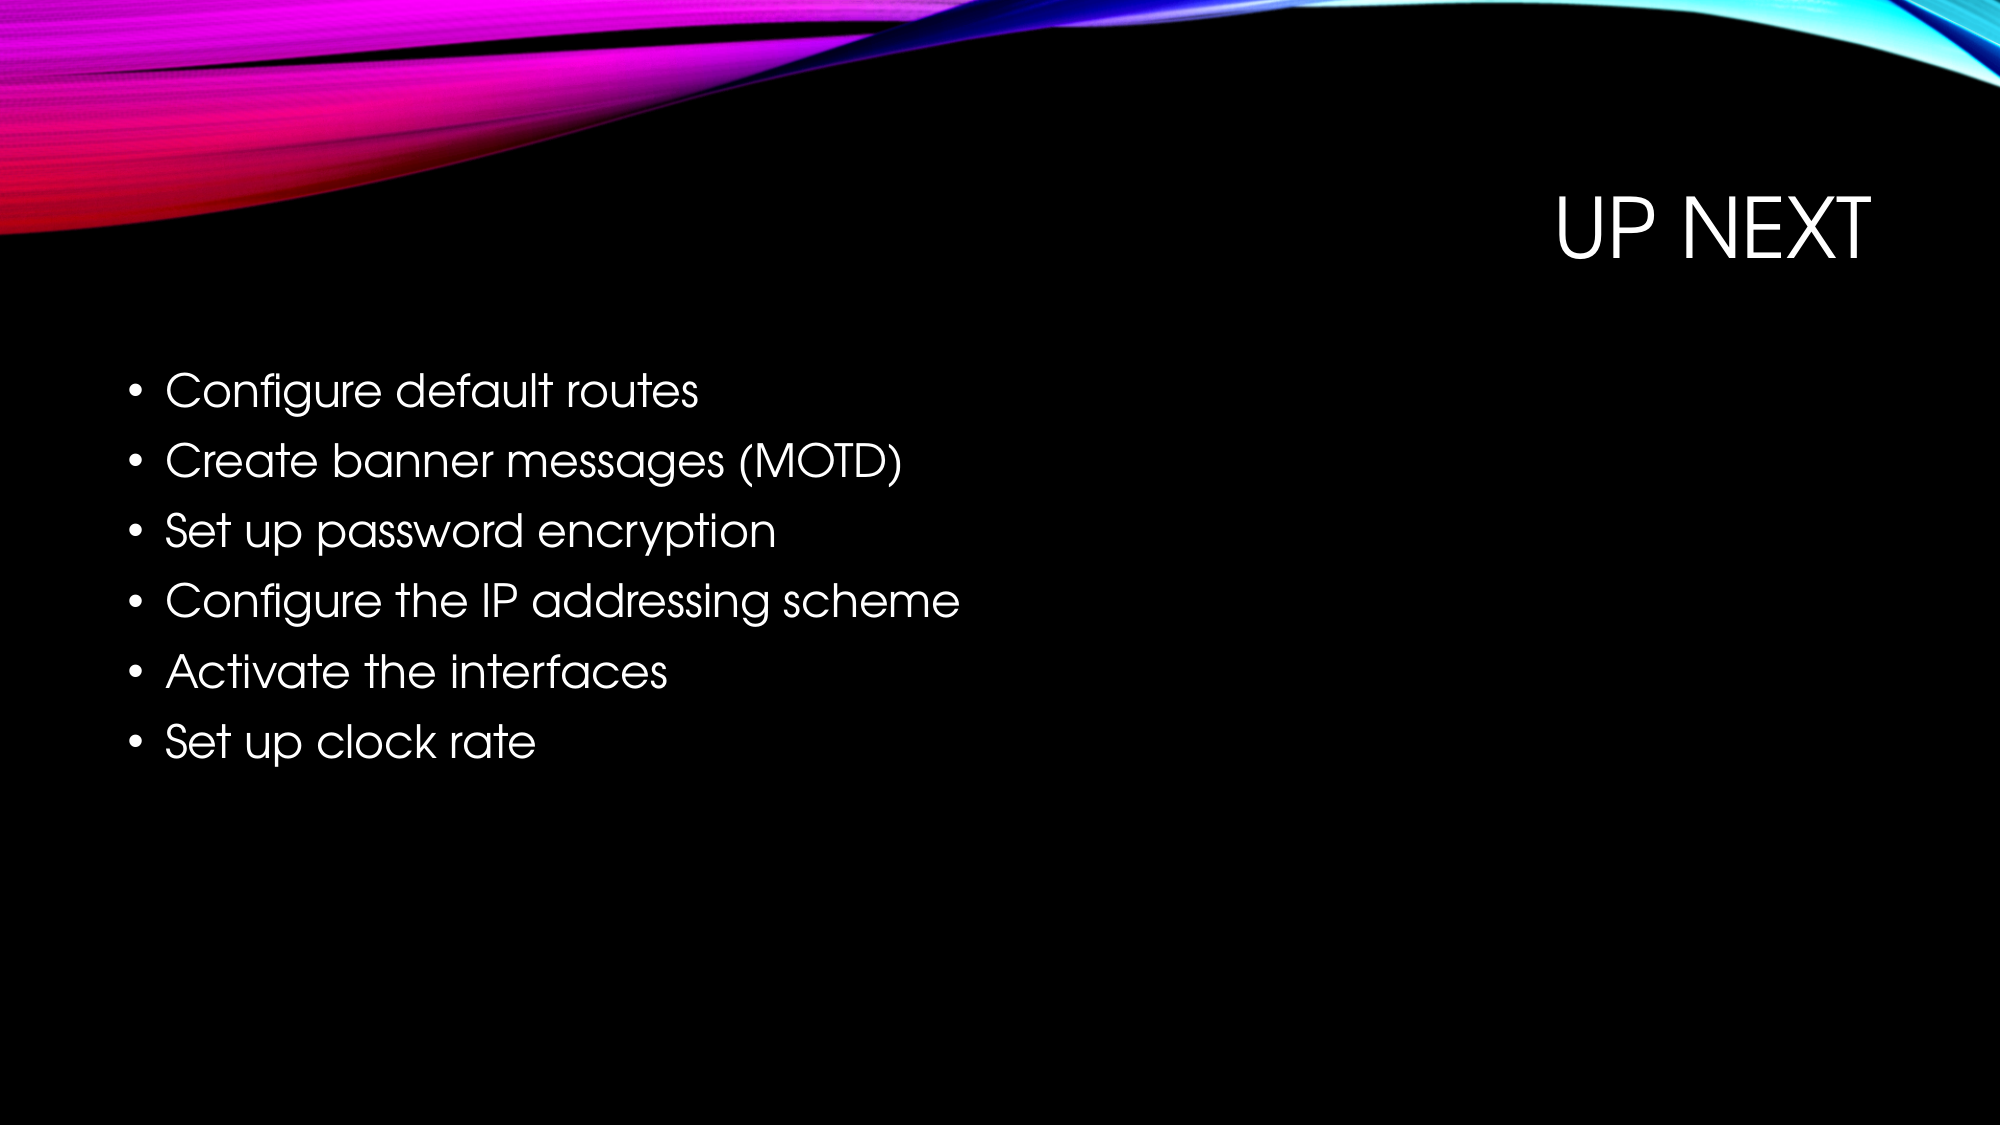

# Up next
Configure default routes
Create banner messages (MOTD)
Set up password encryption
Configure the IP addressing scheme
Activate the interfaces
Set up clock rate